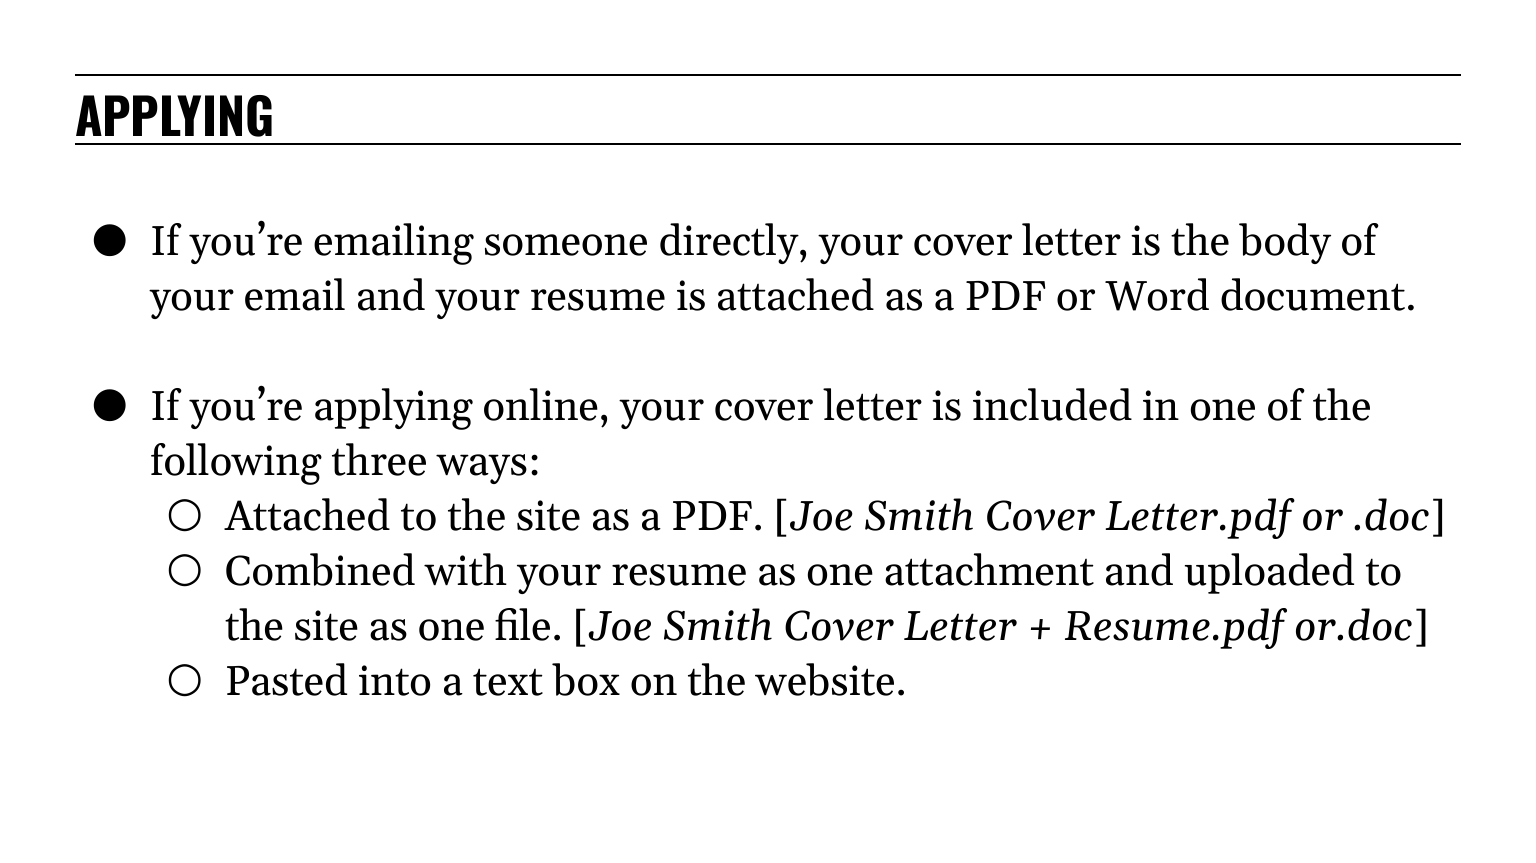

APPLYING

If you’re emailing someone directly, your cover letter is the body of your email and your resume is attached as a PDF or Word document.
If you’re applying online, your cover letter is included in one of the following three ways:
Attached to the site as a PDF. [Joe Smith Cover Letter.pdf or .doc]
Combined with your resume as one attachment and uploaded to the site as one file. [Joe Smith Cover Letter + Resume.pdf or.doc]
Pasted into a text box on the website.